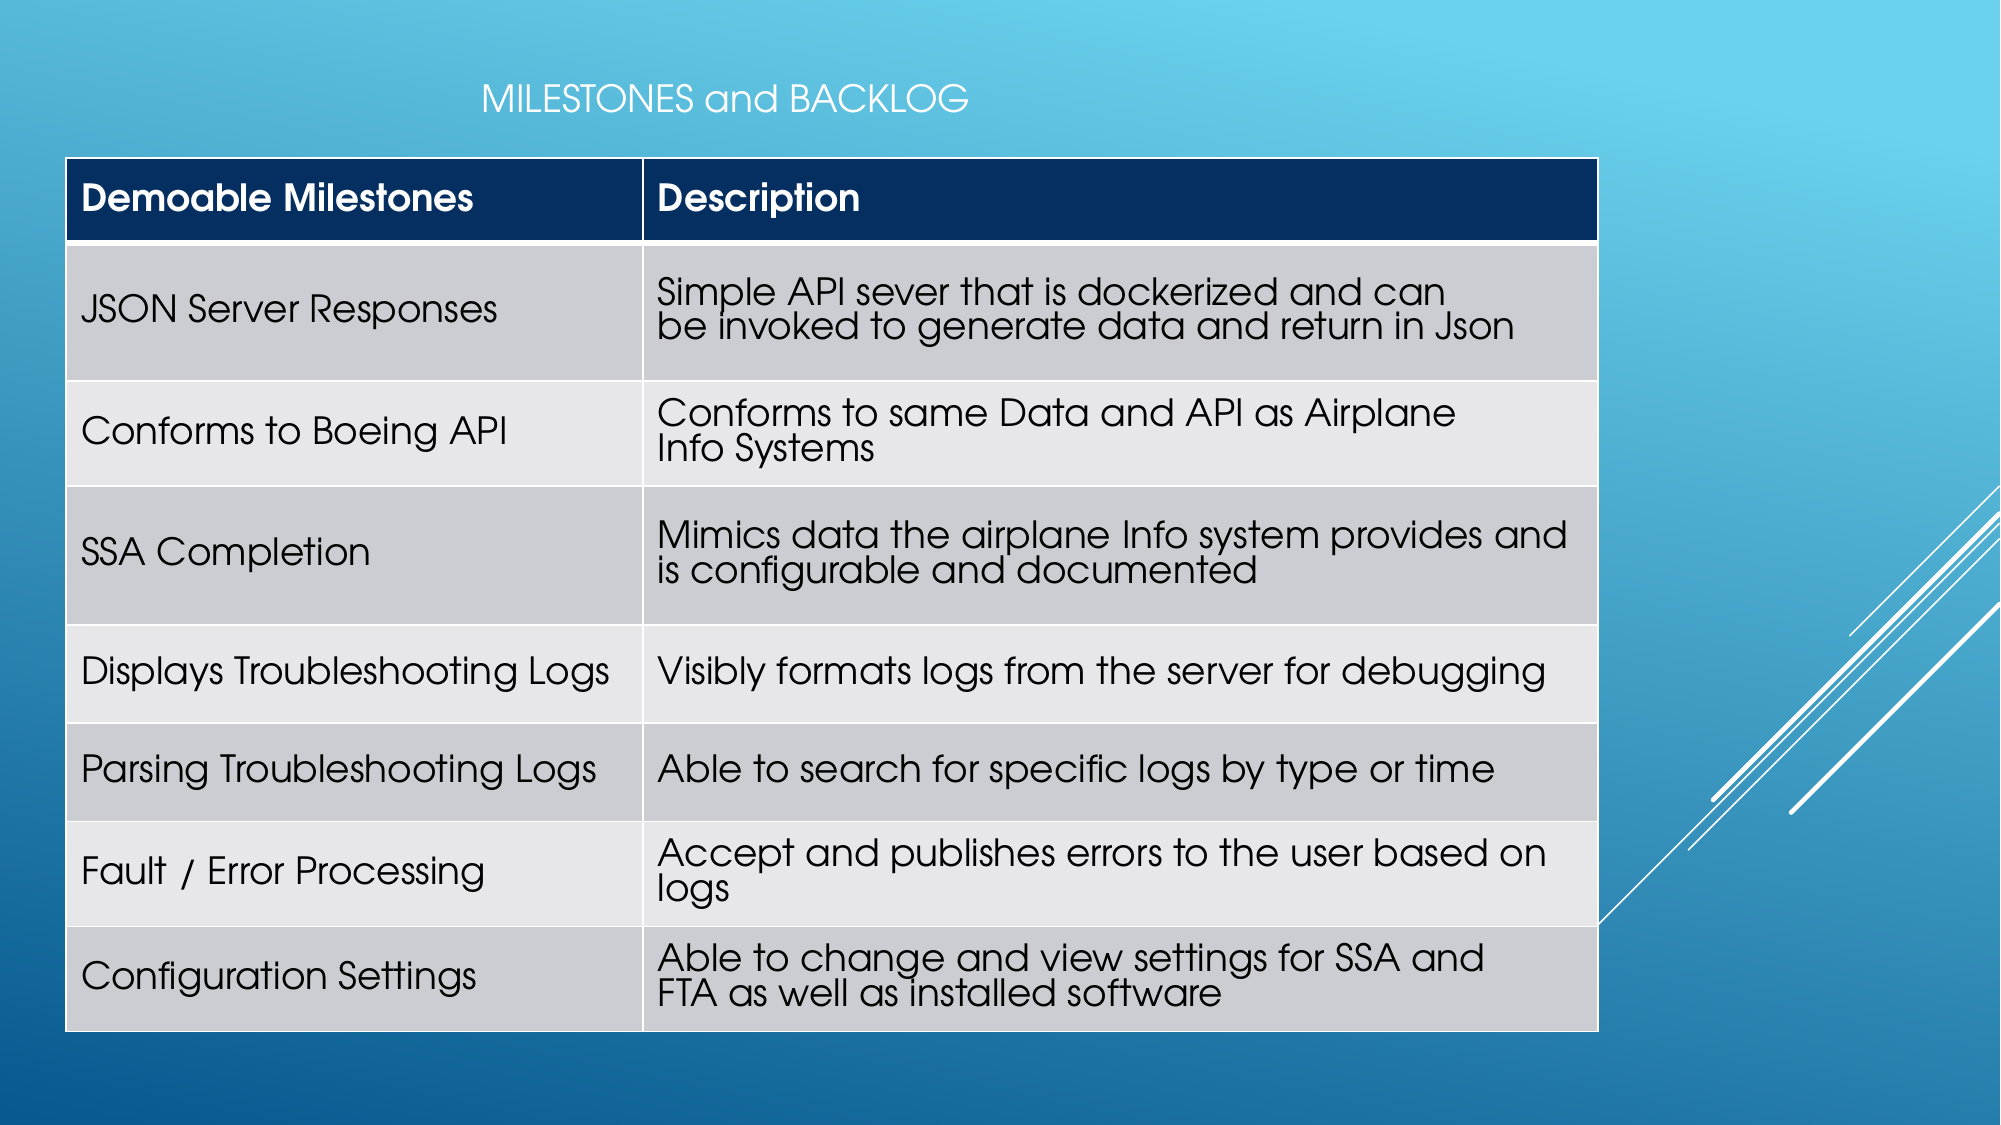

MILESTONES and BACKLOG
| Demoable Milestones​ | Description​​ |
| --- | --- |
| JSON Server Responses​​ | Simple API sever that is dockerized and can be invoked to generate data and return in Json​ |
| Conforms to Boeing API ​ | Conforms to same Data and API as Airplane Info Systems​​ |
| SSA Completion​ | Mimics data the airplane Info system provides​ and is configurable and documented​ |
| Displays Troubleshooting Logs​​ | Visibly formats logs from the server for debugging​​ |
| Parsing Troubleshooting​ Logs​​ | Able to search for specific logs by type or time​​ |
| Fault / Error Processing​​ | Accept and publishes errors to the user based on logs​​ |
| Configuration Settings​​ | Able to change and view settings for SSA and FTA as well as installed software​​ |